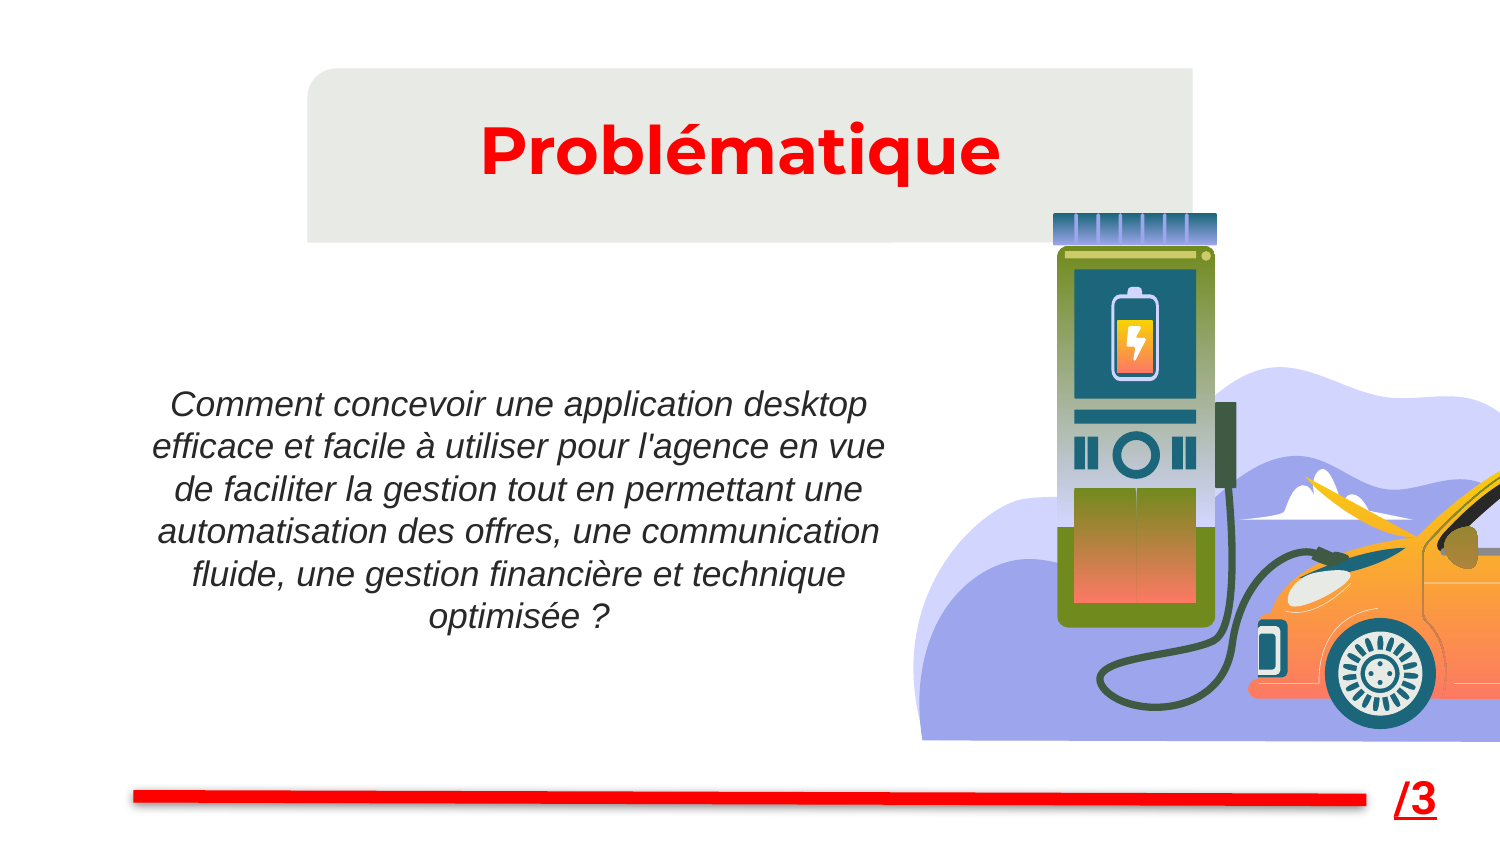

Problématique

Comment concevoir une application desktop efficace et facile à utiliser pour l'agence en vue de faciliter la gestion tout en permettant une automatisation des offres, une communication fluide, une gestion financière et technique optimisée ?

/3